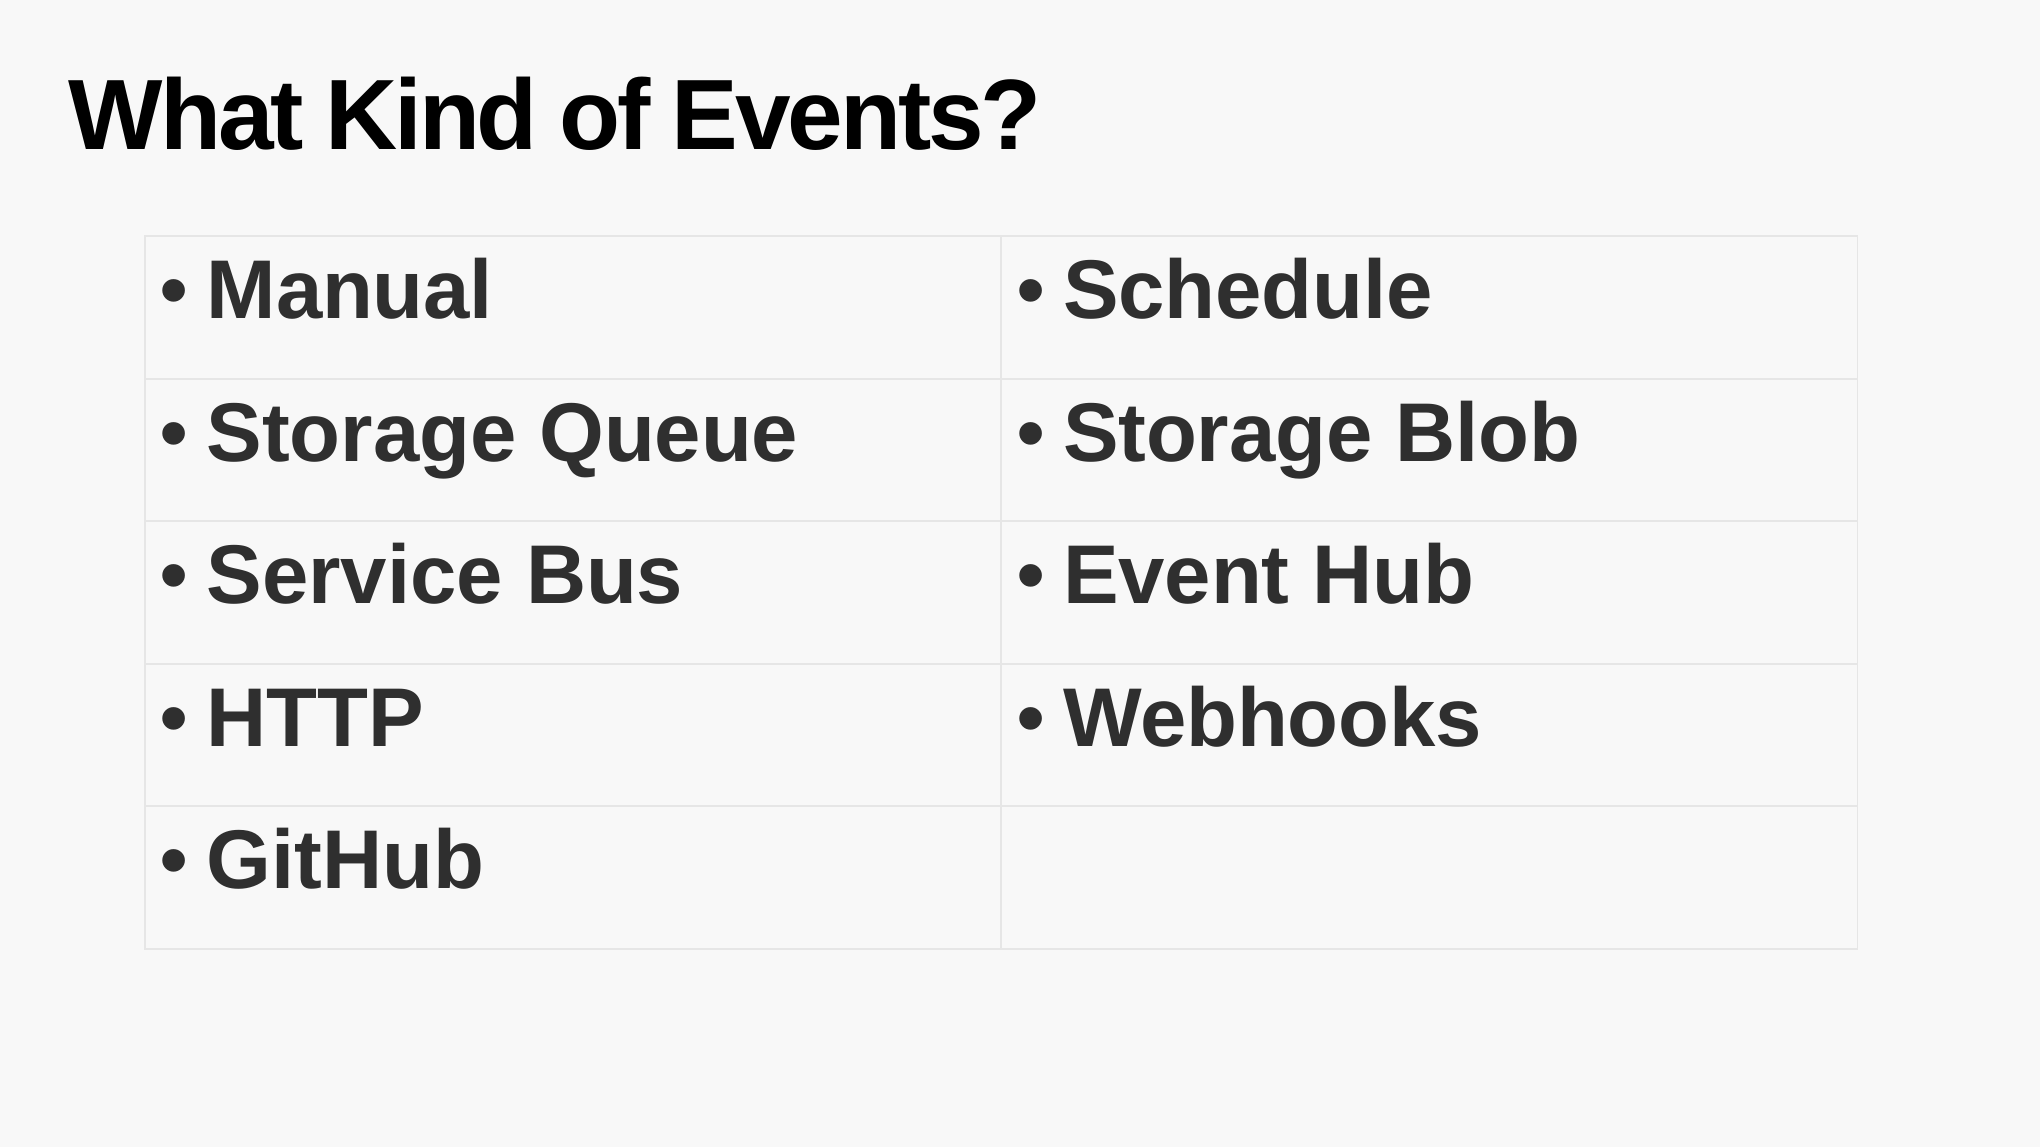

# What Kind of Events?
| Manual | Schedule |
| --- | --- |
| Storage Queue | Storage Blob |
| Service Bus | Event Hub |
| HTTP | Webhooks |
| GitHub |  |